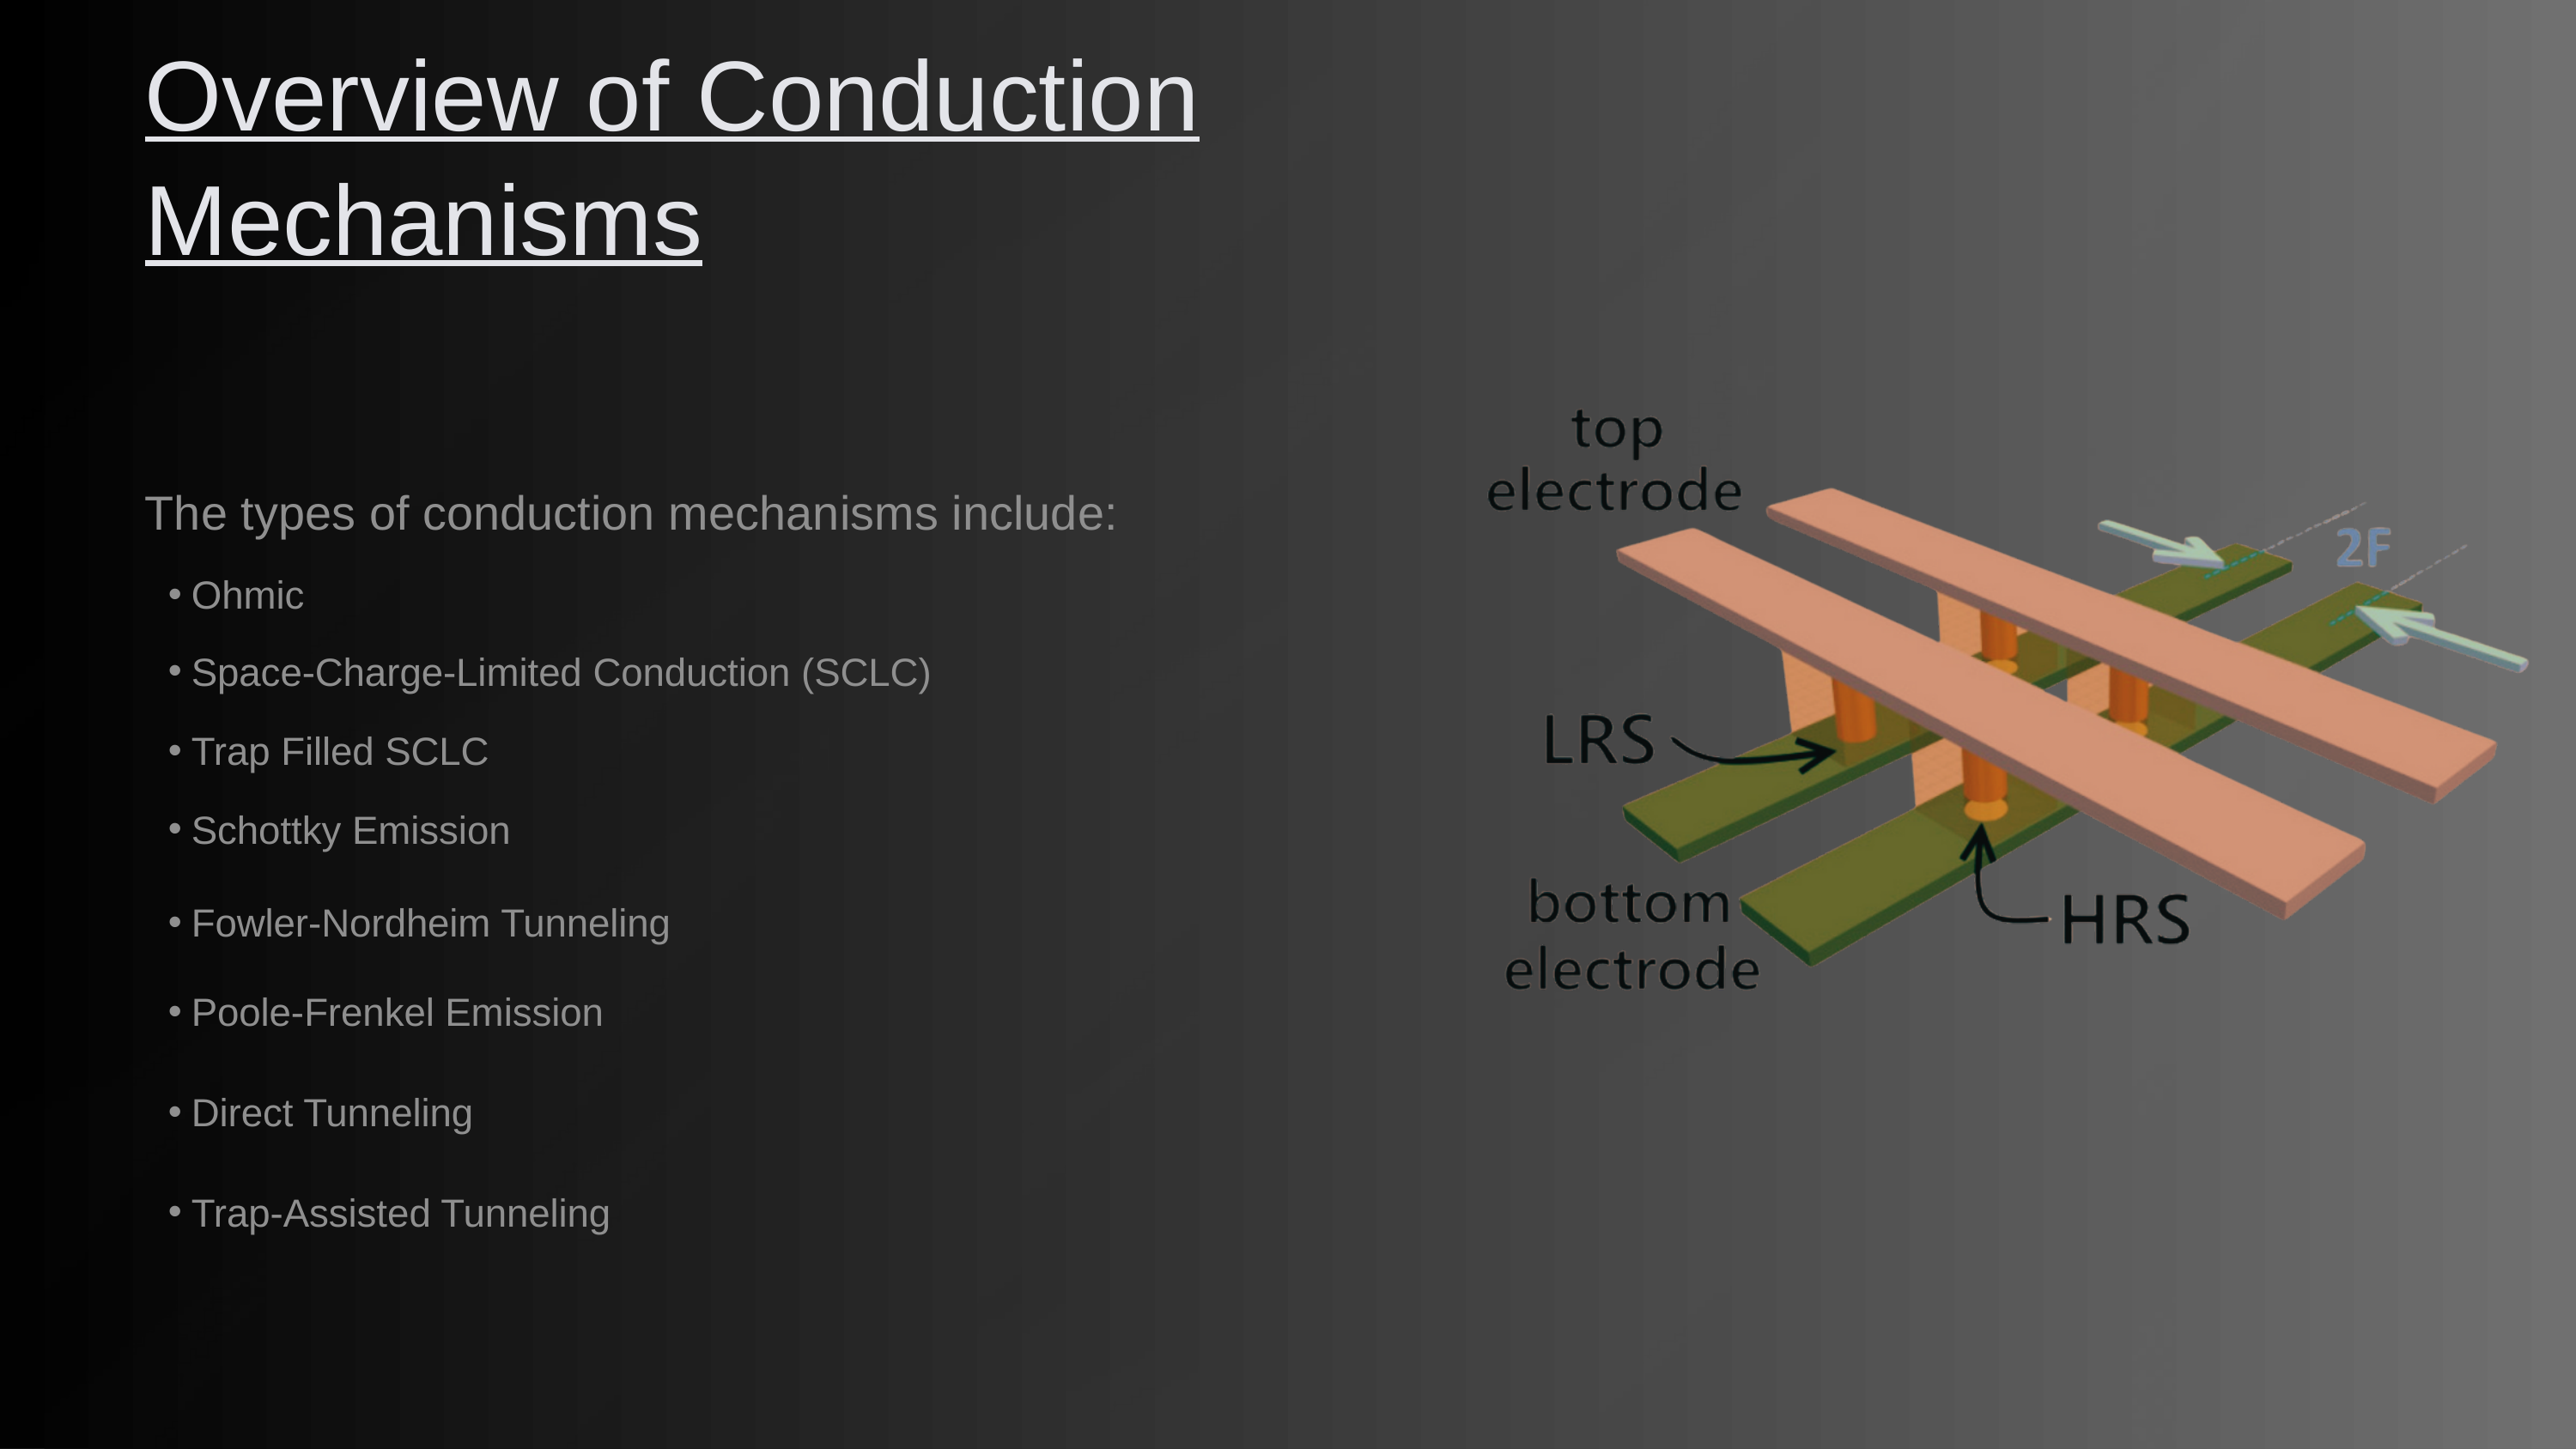

Overview of Conduction Mechanisms

The types of conduction mechanisms include:
Ohmic
Space-Charge-Limited Conduction (SCLC)
Trap Filled SCLC
Schottky Emission
Fowler-Nordheim Tunneling
Poole-Frenkel Emission
Direct Tunneling
Trap-Assisted Tunneling